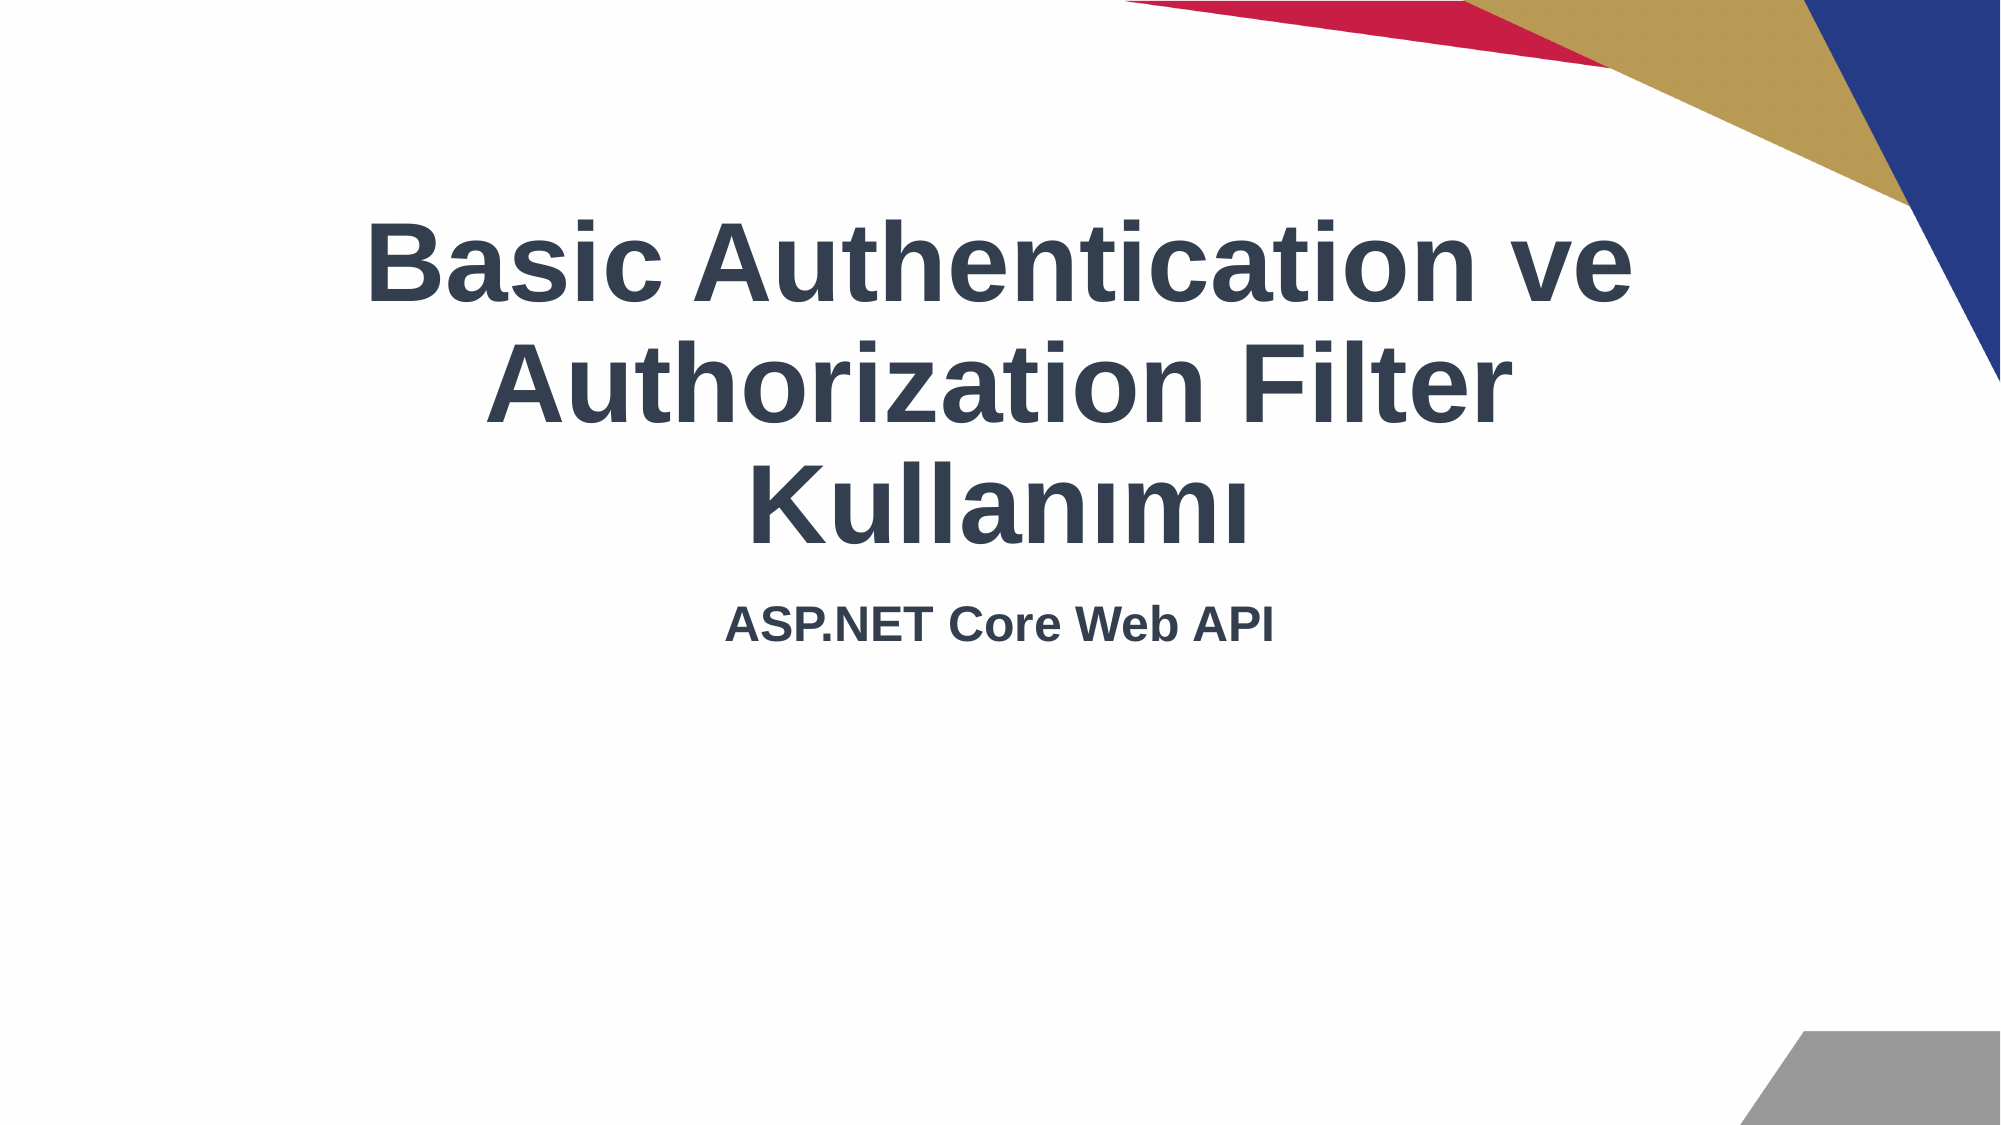

# Basic Authentication ve Authorization Filter Kullanımı
ASP.NET Core Web API